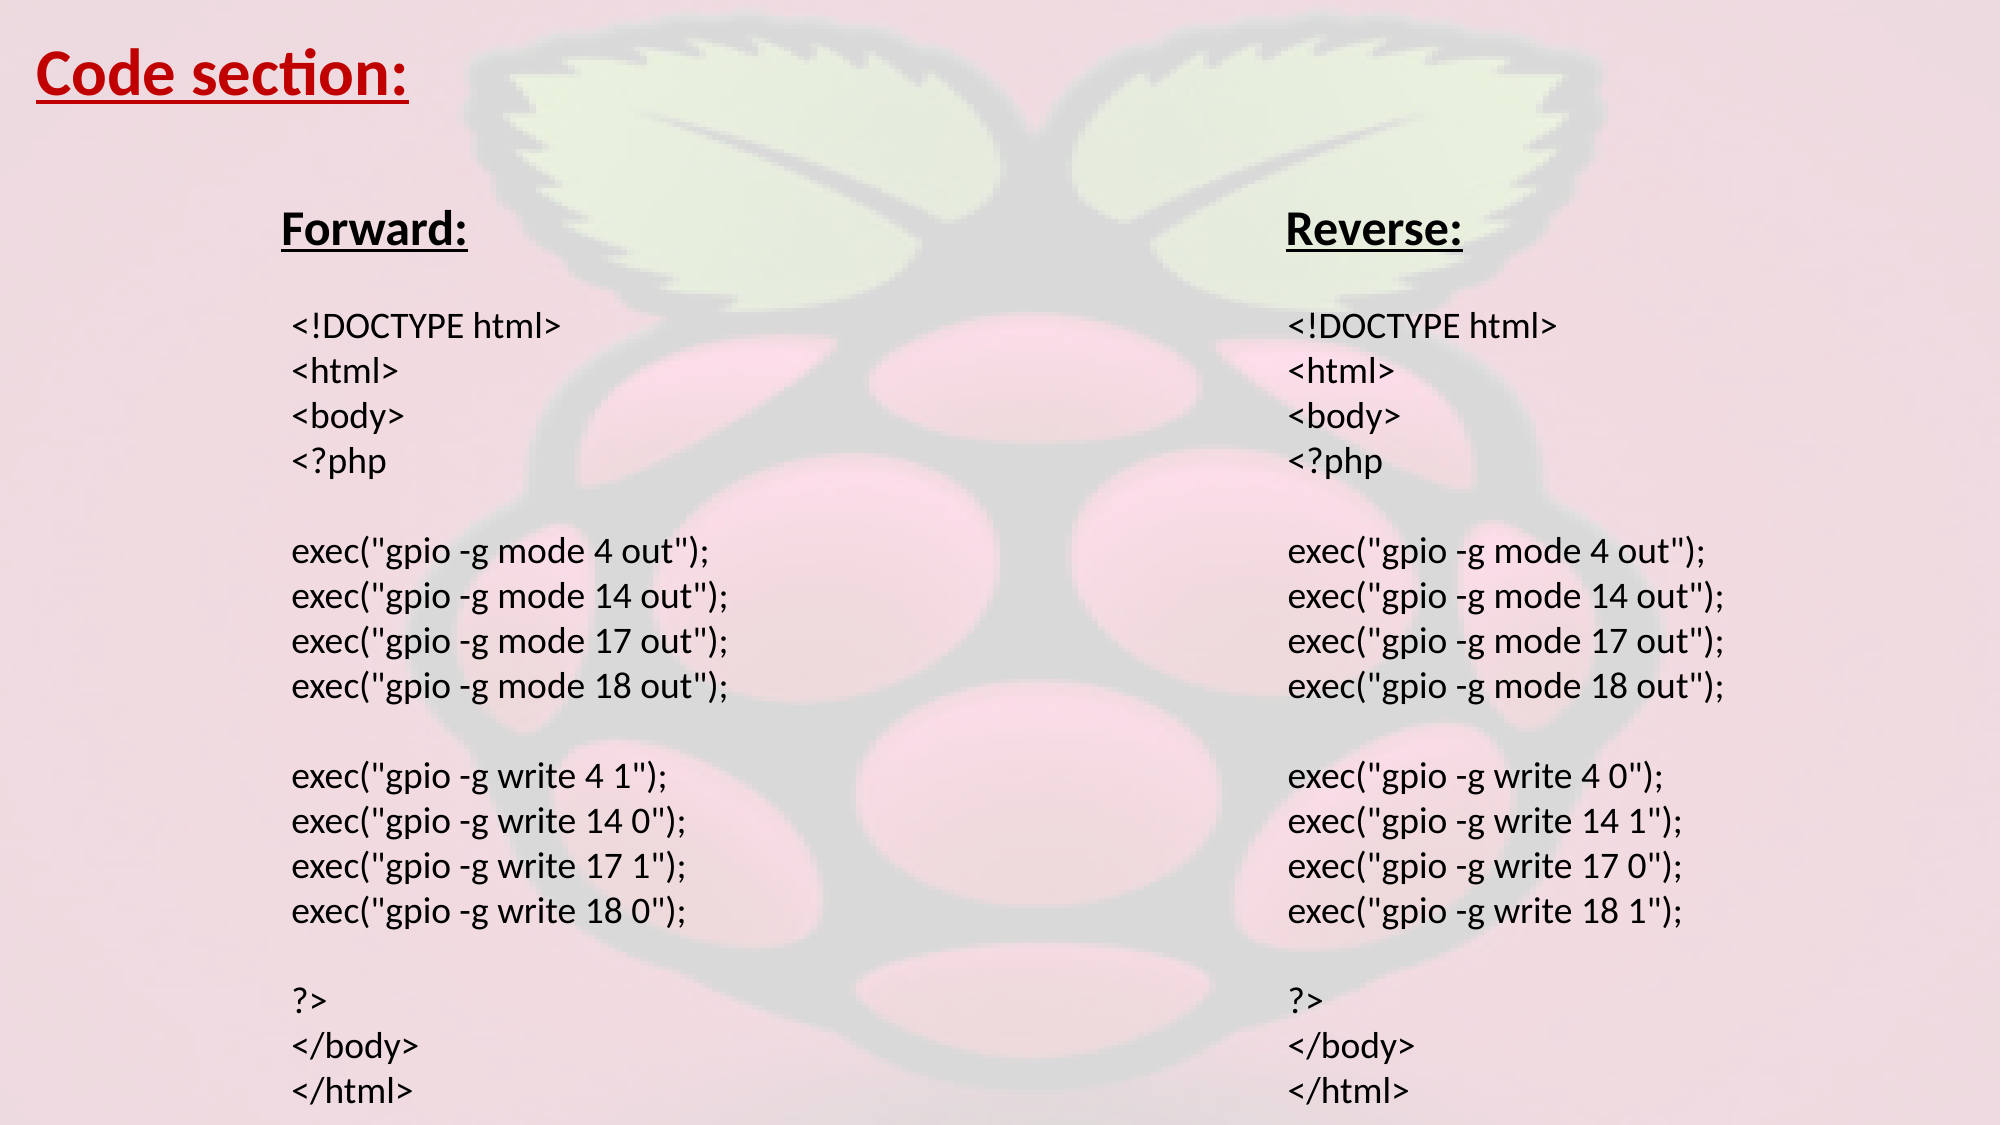

Code section:
Reverse:
Forward:
<!DOCTYPE html>
<html>
<body>
<?php

exec("gpio -g mode 4 out");
exec("gpio -g mode 14 out");
exec("gpio -g mode 17 out");
exec("gpio -g mode 18 out");

exec("gpio -g write 4 1");
exec("gpio -g write 14 0");
exec("gpio -g write 17 1");
exec("gpio -g write 18 0");

?>
</body>
</html>
<!DOCTYPE html>
<html>
<body>
<?php

exec("gpio -g mode 4 out");
exec("gpio -g mode 14 out");
exec("gpio -g mode 17 out");
exec("gpio -g mode 18 out");

exec("gpio -g write 4 0");
exec("gpio -g write 14 1");
exec("gpio -g write 17 0");
exec("gpio -g write 18 1");

?>
</body>
</html>